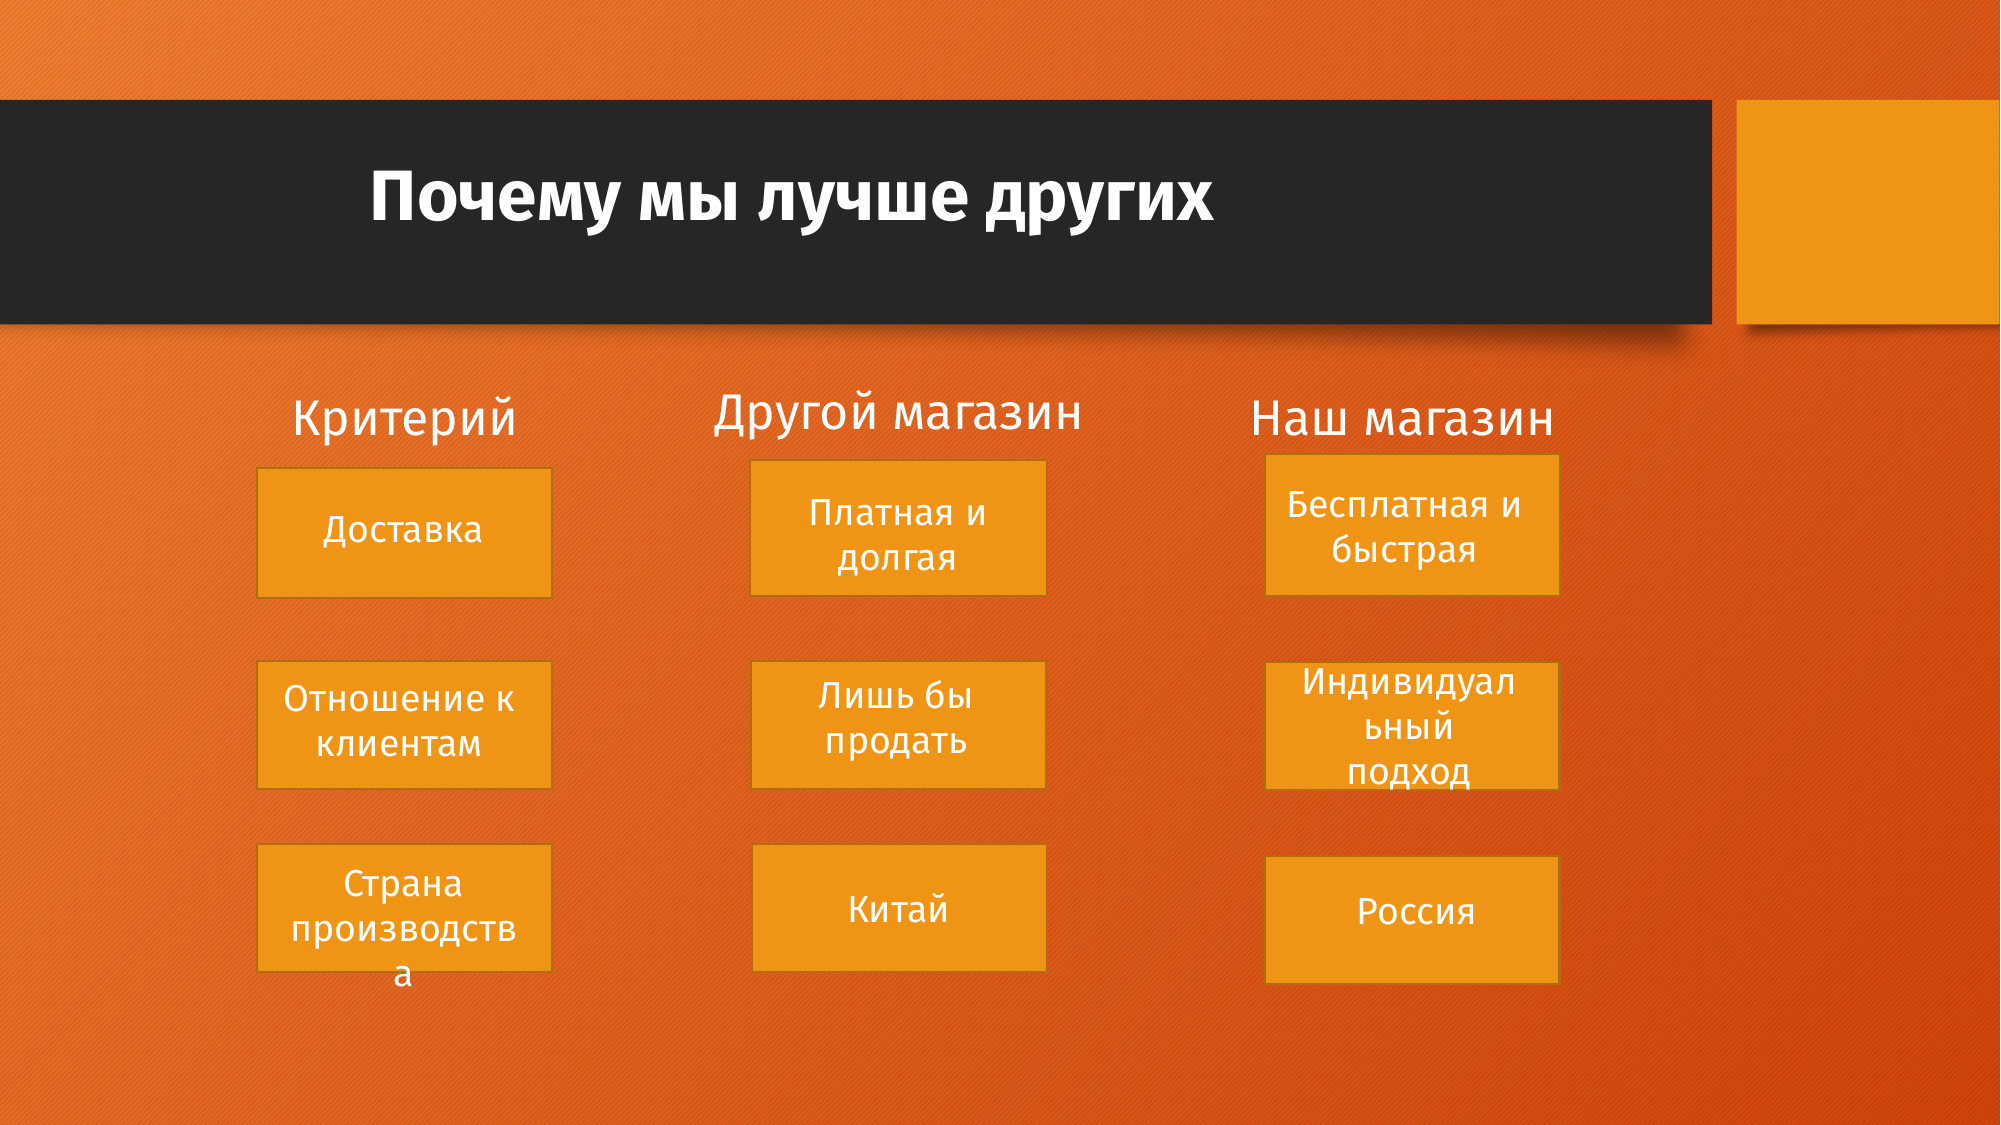

# Почему мы лучше других
Другой магазин
Наш магазин
Критерий

Бесплатная и быстрая
Платная и долгая
Доставка
Индивидуальный подход

Лишь бы продать
Отношение к клиентам

Страна производства

Китай
Россия